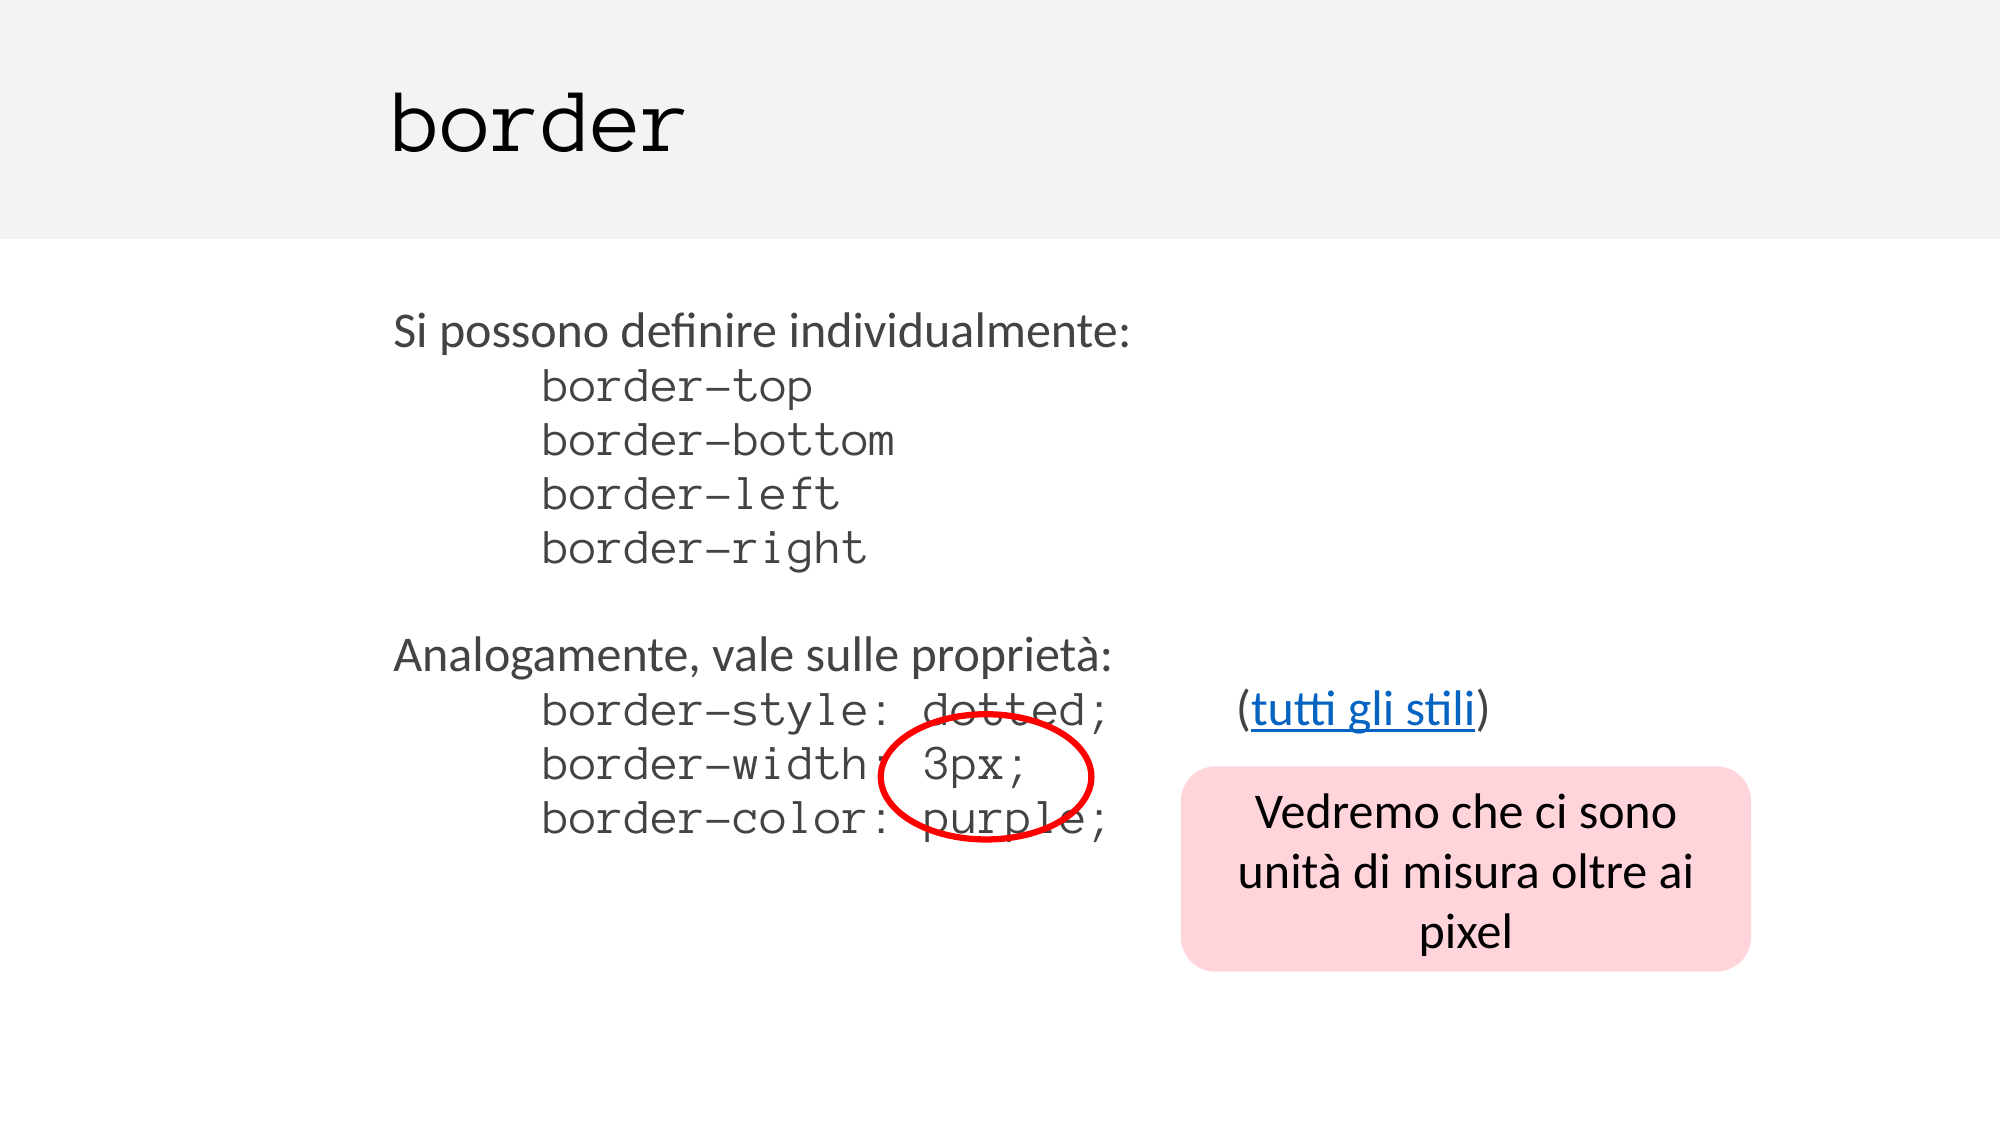

# border
Si possono definire individualmente:
	border-top
	border-bottom
	border-left
	border-right

Analogamente, vale sulle proprietà:
	border-style: dotted;     (tutti gli stili)
	border-width: 3px;
	border-color: purple;

Vedremo che ci sono unità di misura oltre ai pixel